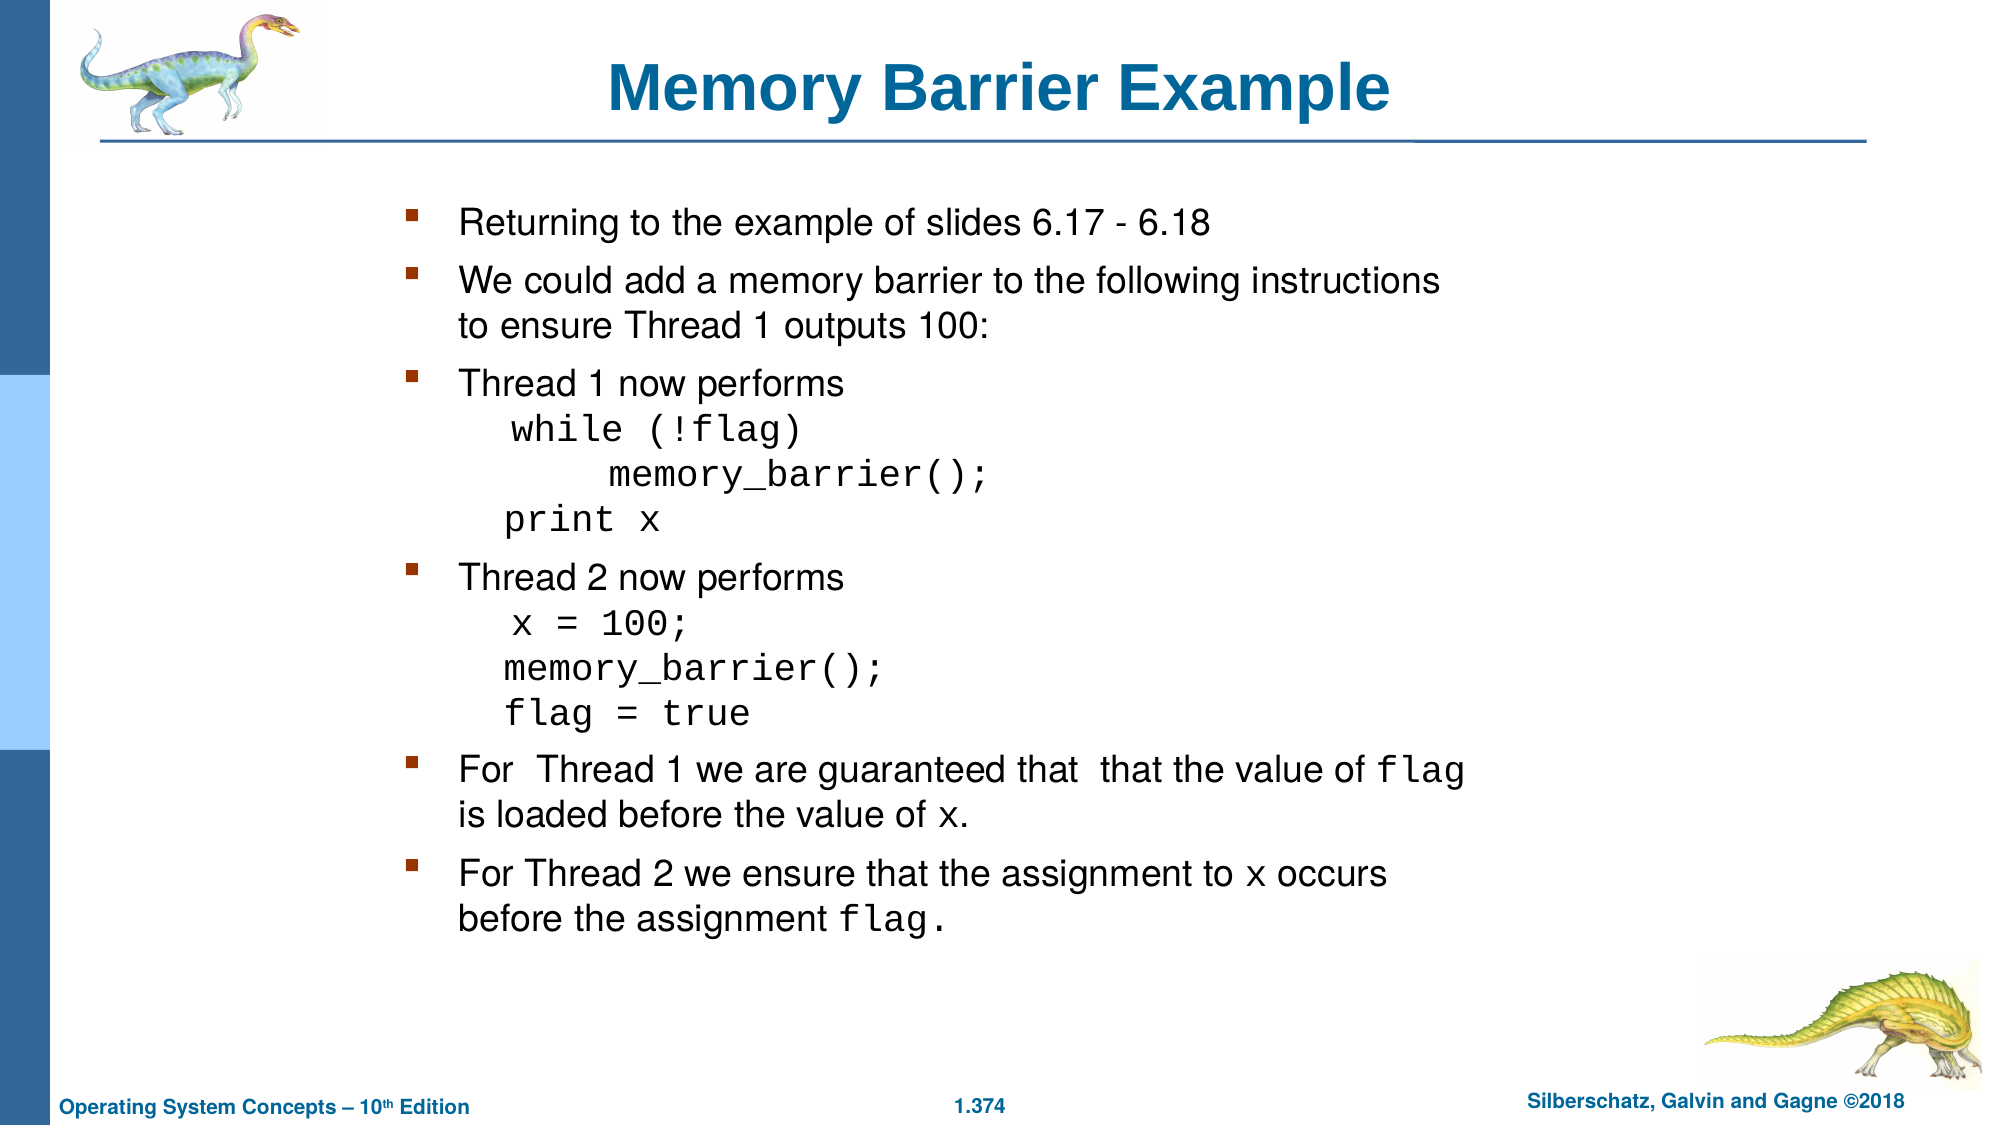

# Memory Barrier Example
Returning to the example of slides 6.17 - 6.18
We could add a memory barrier to the following instructions to ensure Thread 1 outputs 100:
Thread 1 now performs
     while (!flag)
	memory_barrier();
  print x
Thread 2 now performs
     x = 100;
  memory_barrier();
  flag = true
For Thread 1 we are guaranteed that  that the value of flag is loaded before the value of x.
For Thread 2 we ensure that the assignment to x occurs before the assignment flag.